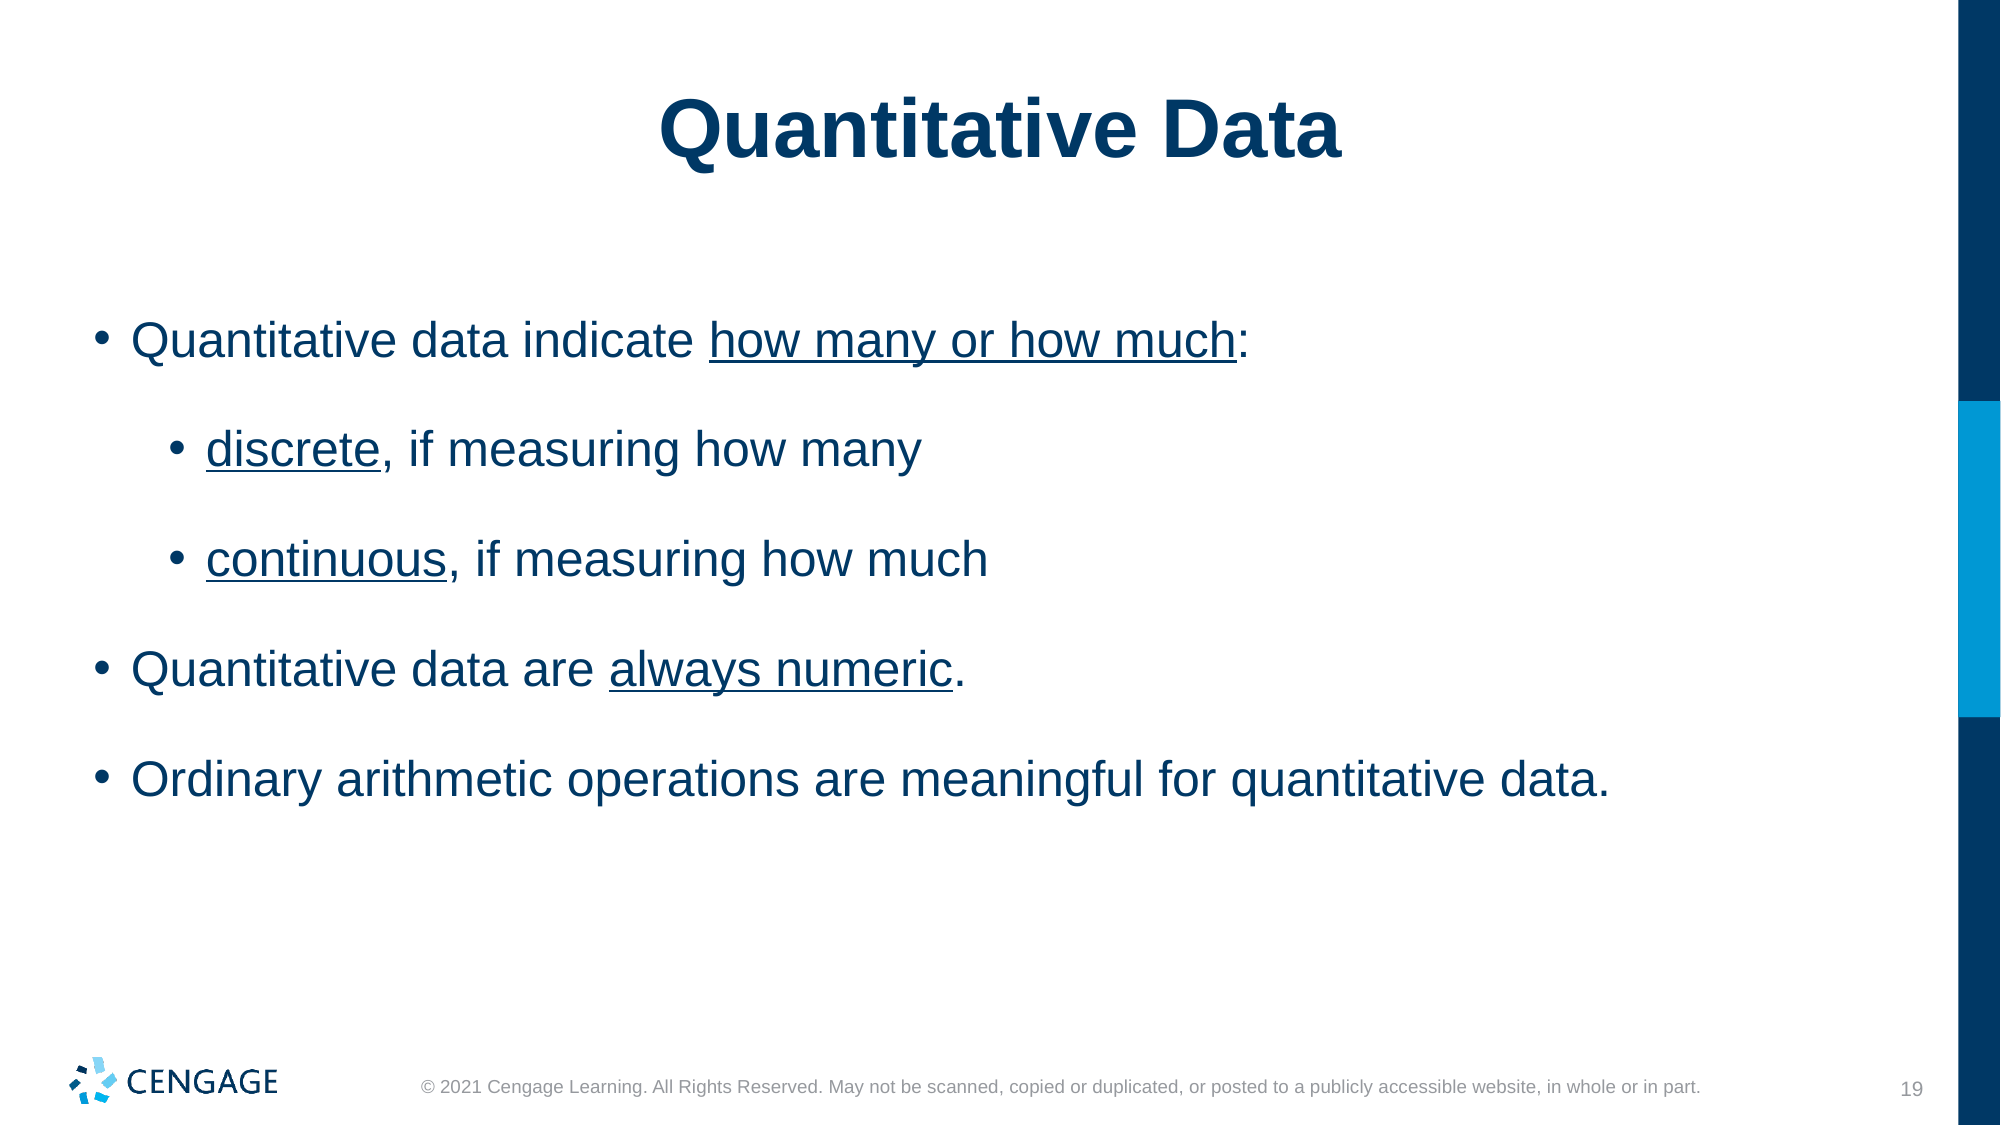

# Quantitative Data
Quantitative data indicate how many or how much:
discrete, if measuring how many
continuous, if measuring how much
Quantitative data are always numeric.
Ordinary arithmetic operations are meaningful for quantitative data.